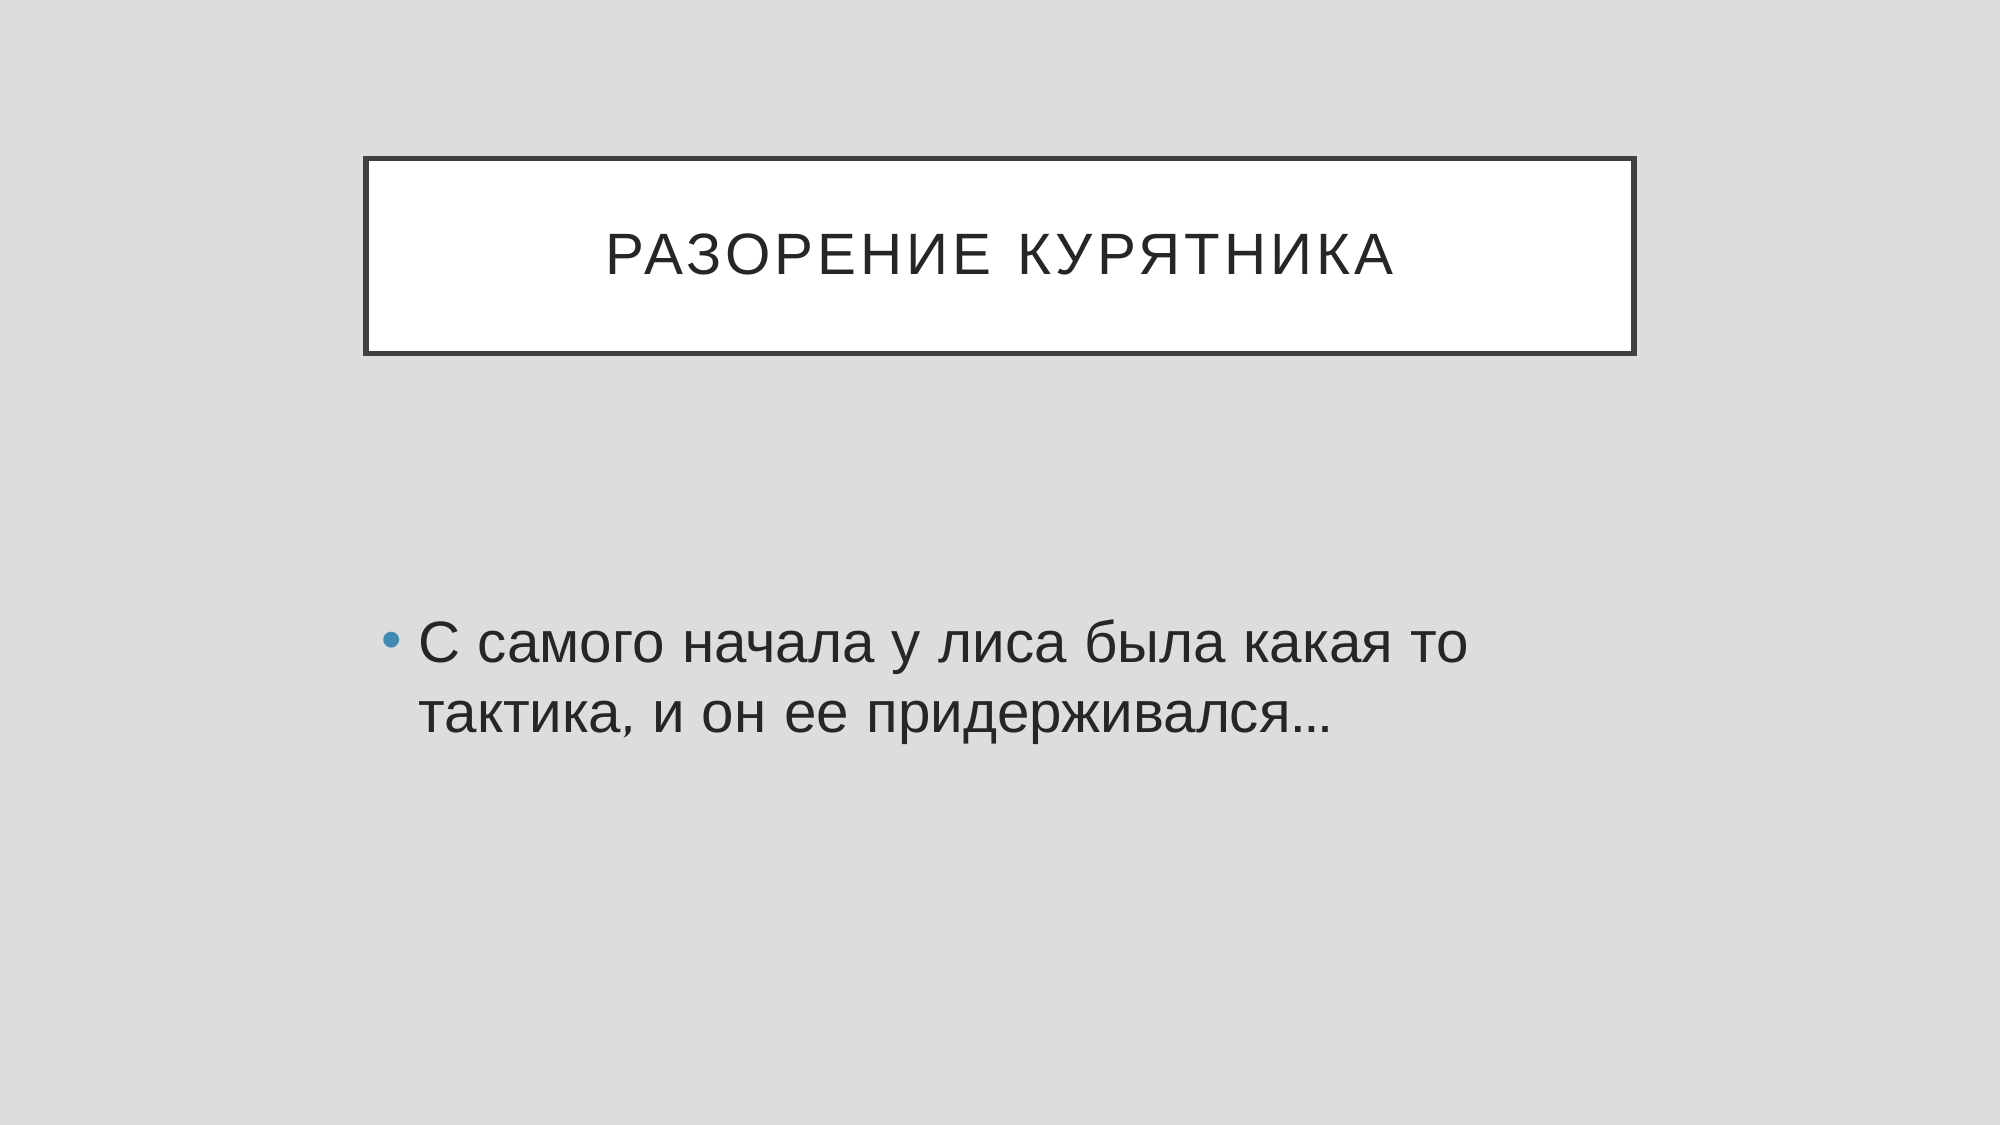

# Разорение курятника
С самого начала у лиса была какая то тактика, и он ее придерживался…